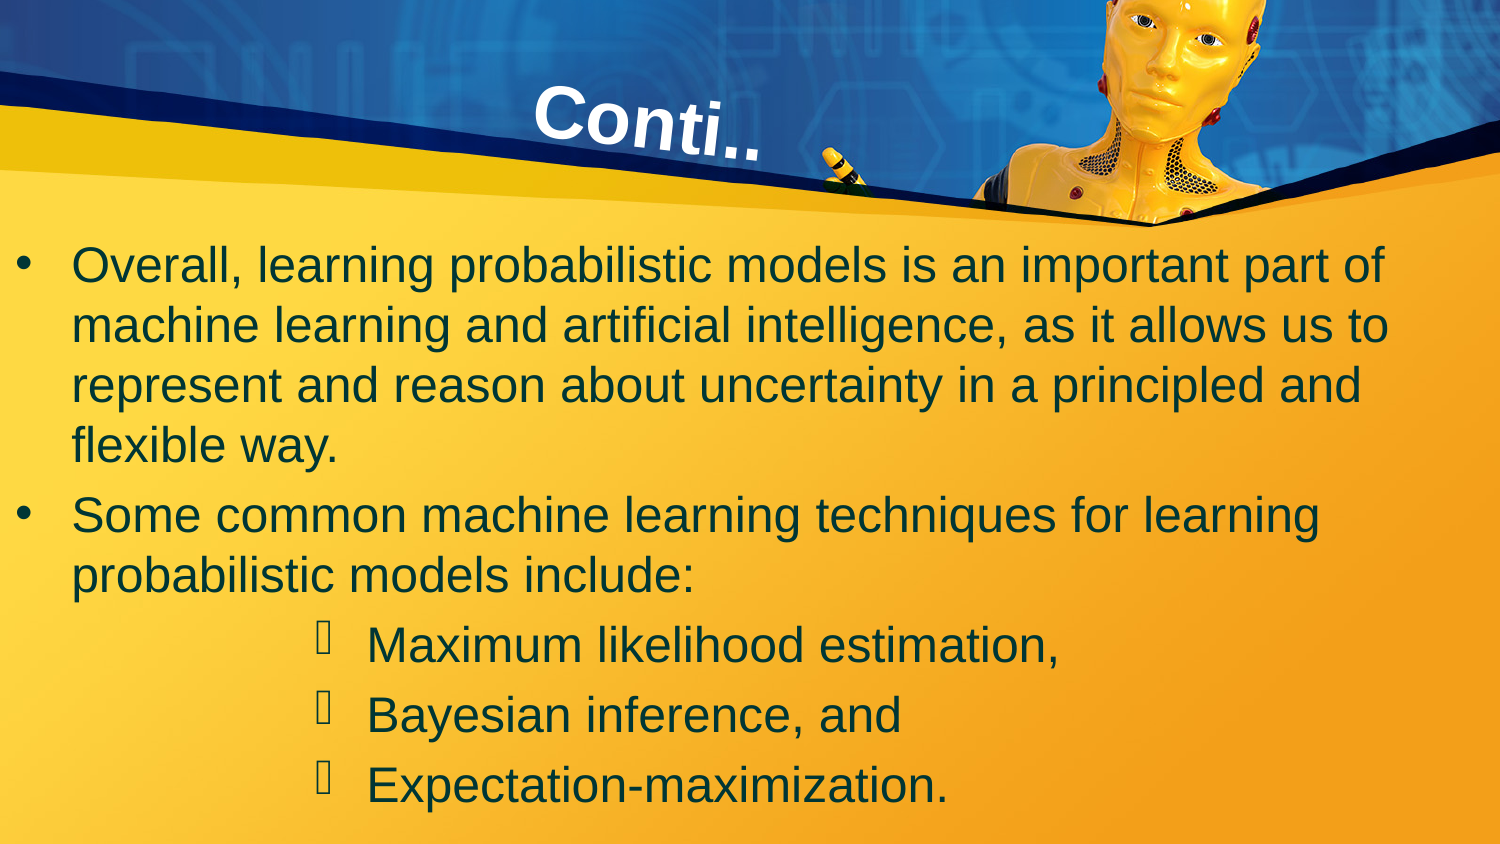

# Conti..
Overall, learning probabilistic models is an important part of machine learning and artificial intelligence, as it allows us to represent and reason about uncertainty in a principled and flexible way.
Some common machine learning techniques for learning probabilistic models include:
 Maximum likelihood estimation,
 Bayesian inference, and
 Expectation-maximization.